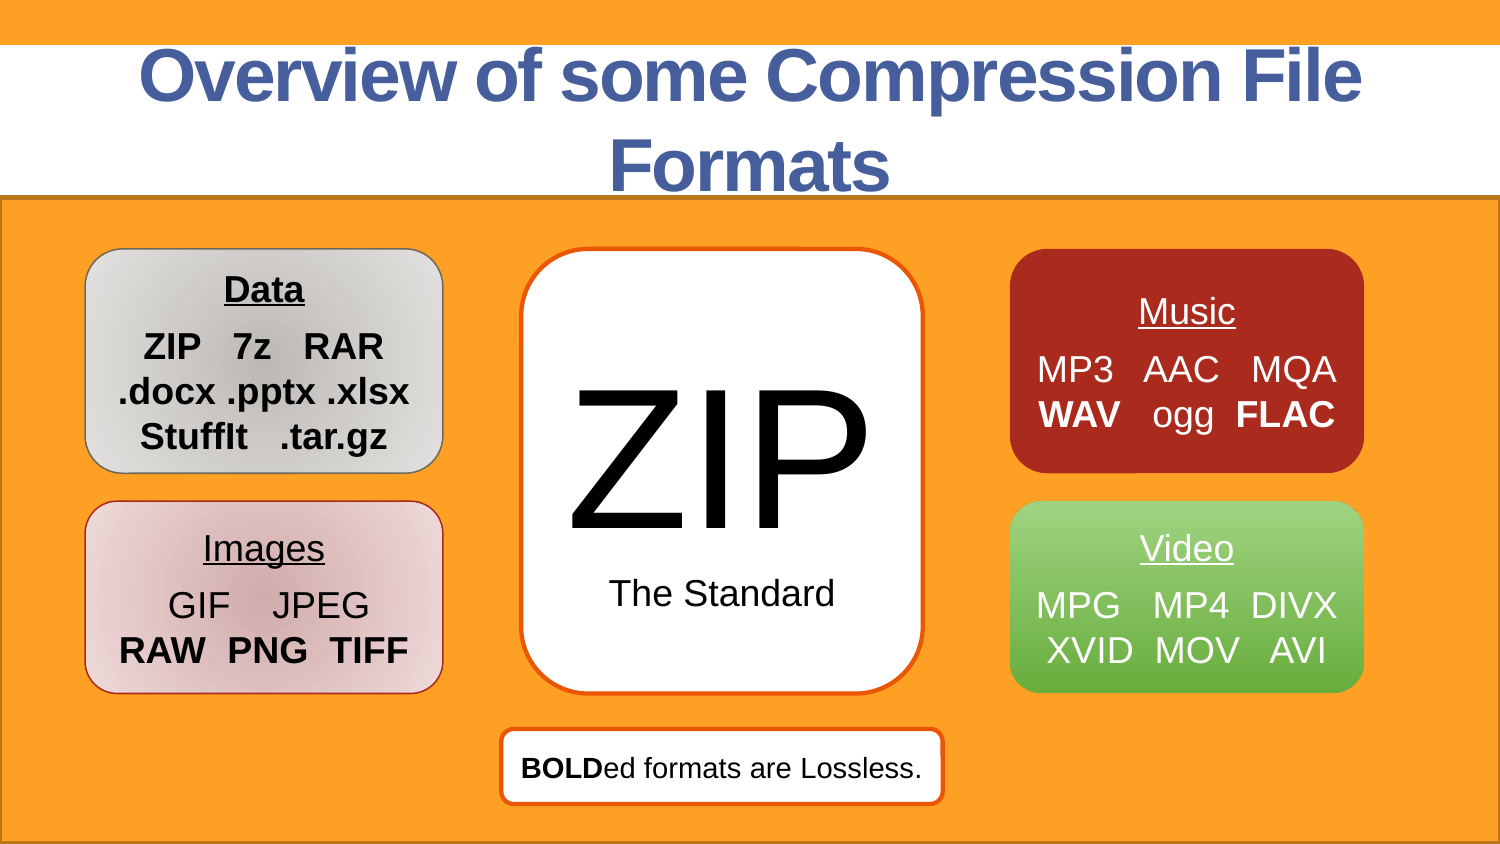

# Overview of some Compression File Formats

Data
ZIP   7z   RAR
.docx .pptx .xlsx
StuffIt   .tar.gz
ZIP
The Standard
Music
MP3   AAC   MQA
WAV   ogg  FLAC
Images
 GIF    JPEG
RAW  PNG  TIFF
Video
MPG   MP4  DIVX
XVID  MOV   AVI
BOLDed formats are Lossless.